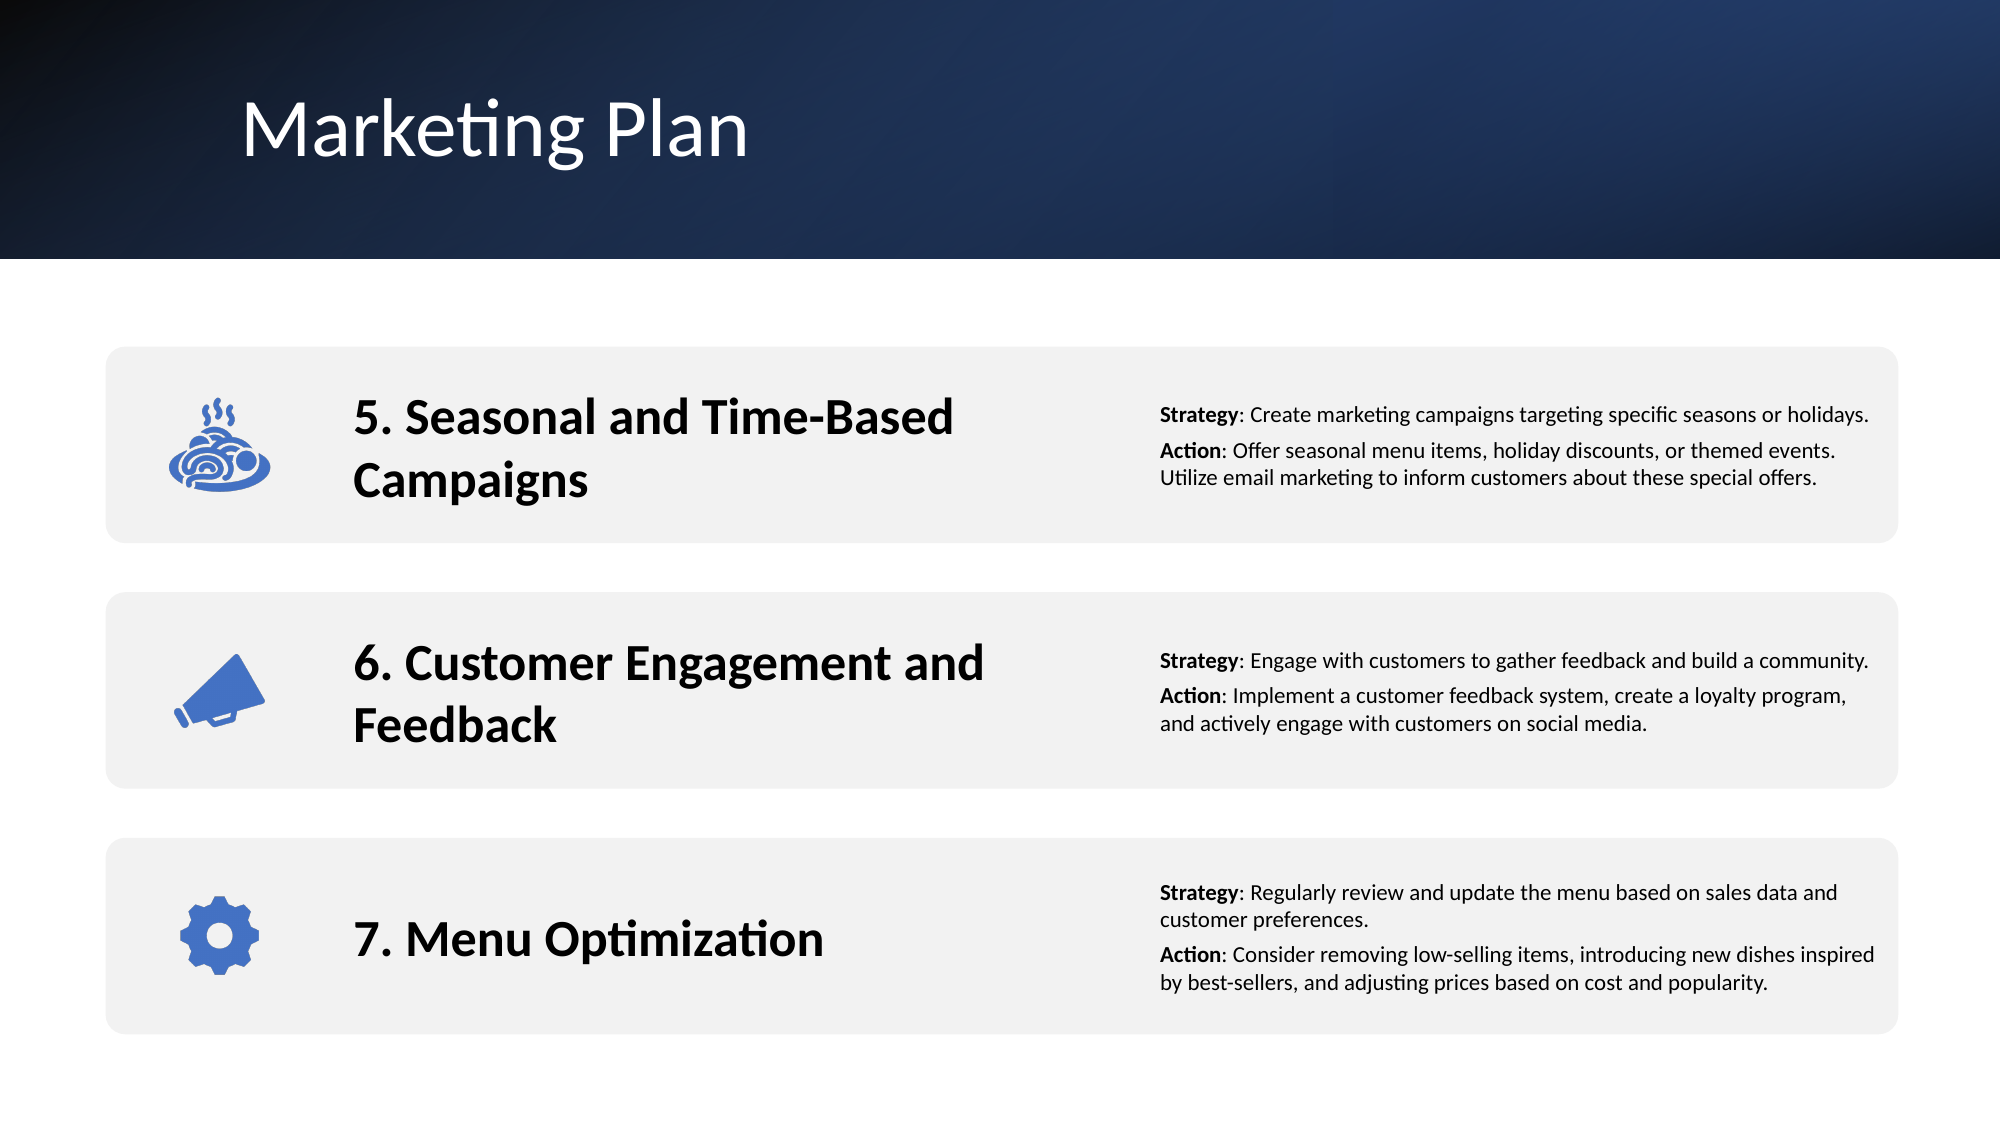

# Marketing Plan
5. Seasonal and Time-Based Campaigns
Strategy: Create marketing campaigns targeting specific seasons or holidays.
Action: Offer seasonal menu items, holiday discounts, or themed events. Utilize email marketing to inform customers about these special offers.
6. Customer Engagement and Feedback
Strategy: Engage with customers to gather feedback and build a community.
Action: Implement a customer feedback system, create a loyalty program, and actively engage with customers on social media.
7. Menu Optimization
Strategy: Regularly review and update the menu based on sales data and customer preferences.
Action: Consider removing low-selling items, introducing new dishes inspired by best-sellers, and adjusting prices based on cost and popularity.